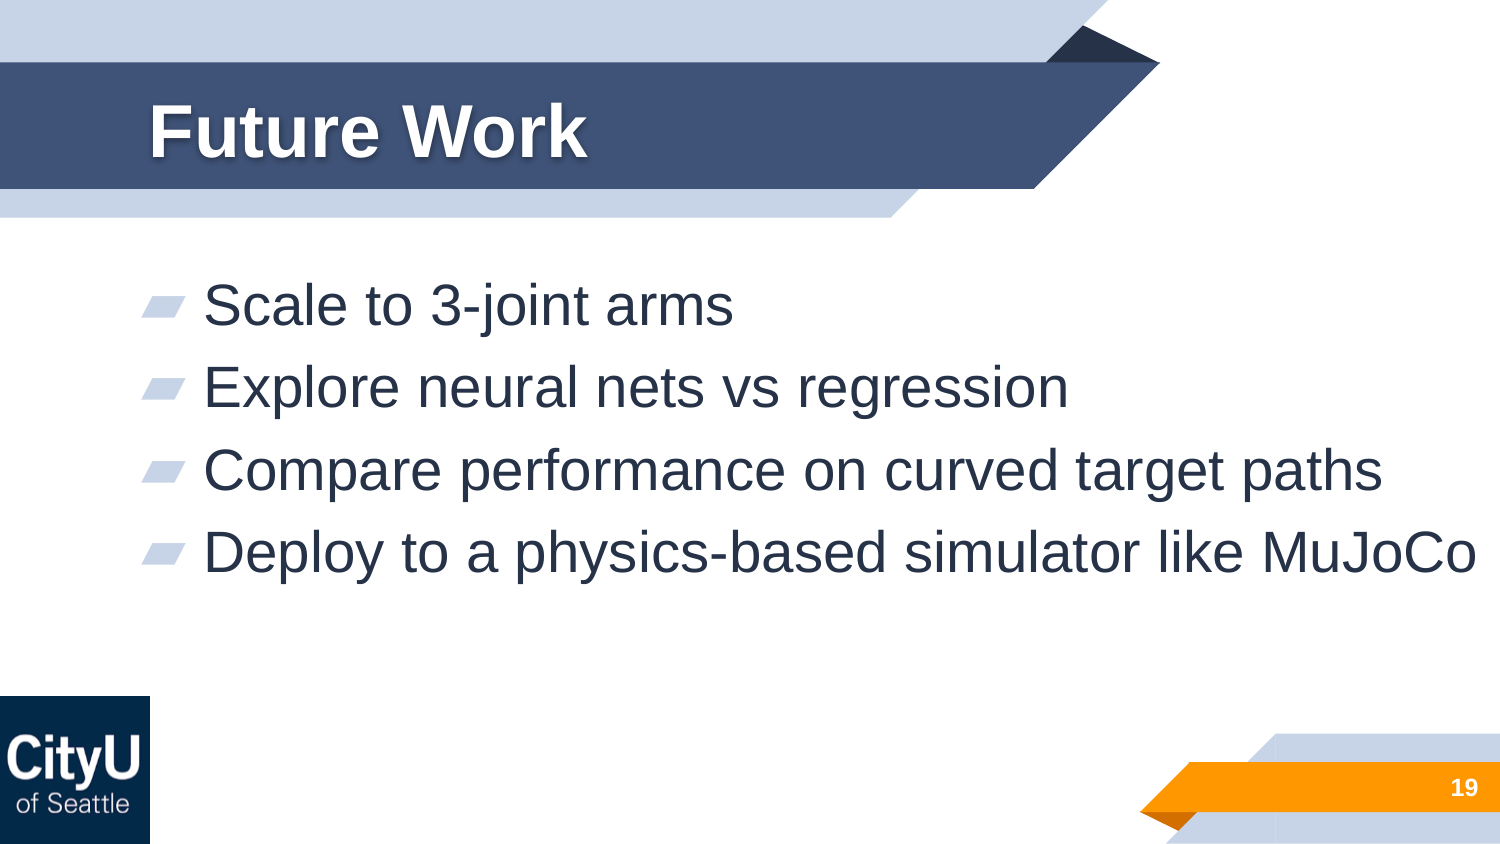

# Future Work
Scale to 3-joint arms
Explore neural nets vs regression
Compare performance on curved target paths
Deploy to a physics-based simulator like MuJoCo
19